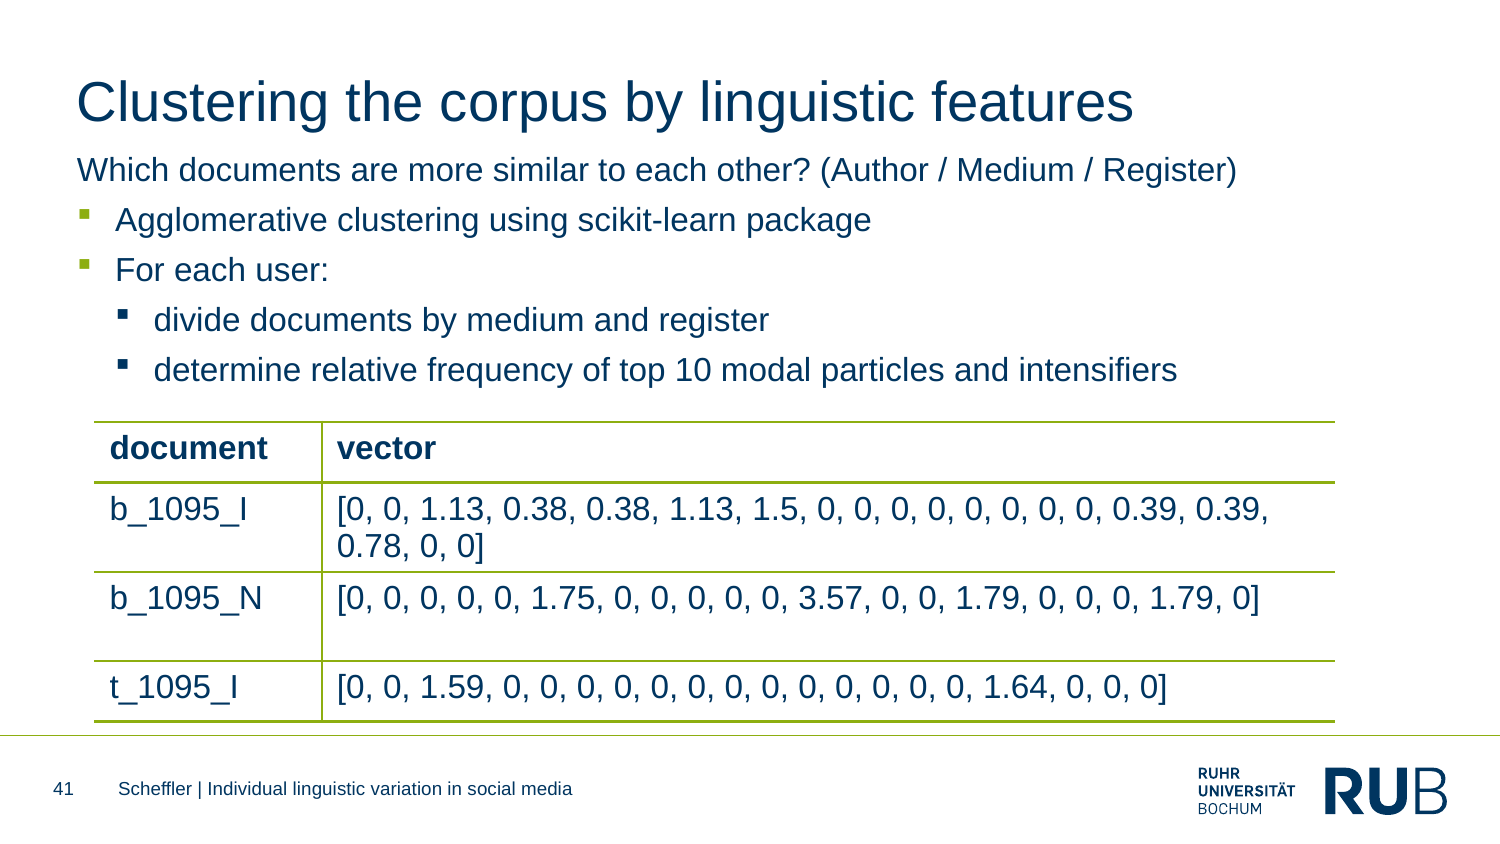

# Clustering the corpus by linguistic features
Which documents are more similar to each other? (Author / Medium / Register)
Agglomerative clustering using scikit-learn package
For each user:
divide documents by medium and register
determine relative frequency of top 10 modal particles and intensifiers
| document | vector |
| --- | --- |
| b\_1095\_I | [0, 0, 1.13, 0.38, 0.38, 1.13, 1.5, 0, 0, 0, 0, 0, 0, 0, 0, 0.39, 0.39, 0.78, 0, 0] |
| b\_1095\_N | [0, 0, 0, 0, 0, 1.75, 0, 0, 0, 0, 0, 3.57, 0, 0, 1.79, 0, 0, 0, 1.79, 0] |
| t\_1095\_I | [0, 0, 1.59, 0, 0, 0, 0, 0, 0, 0, 0, 0, 0, 0, 0, 0, 1.64, 0, 0, 0] |
41
Scheffler | Individual linguistic variation in social media